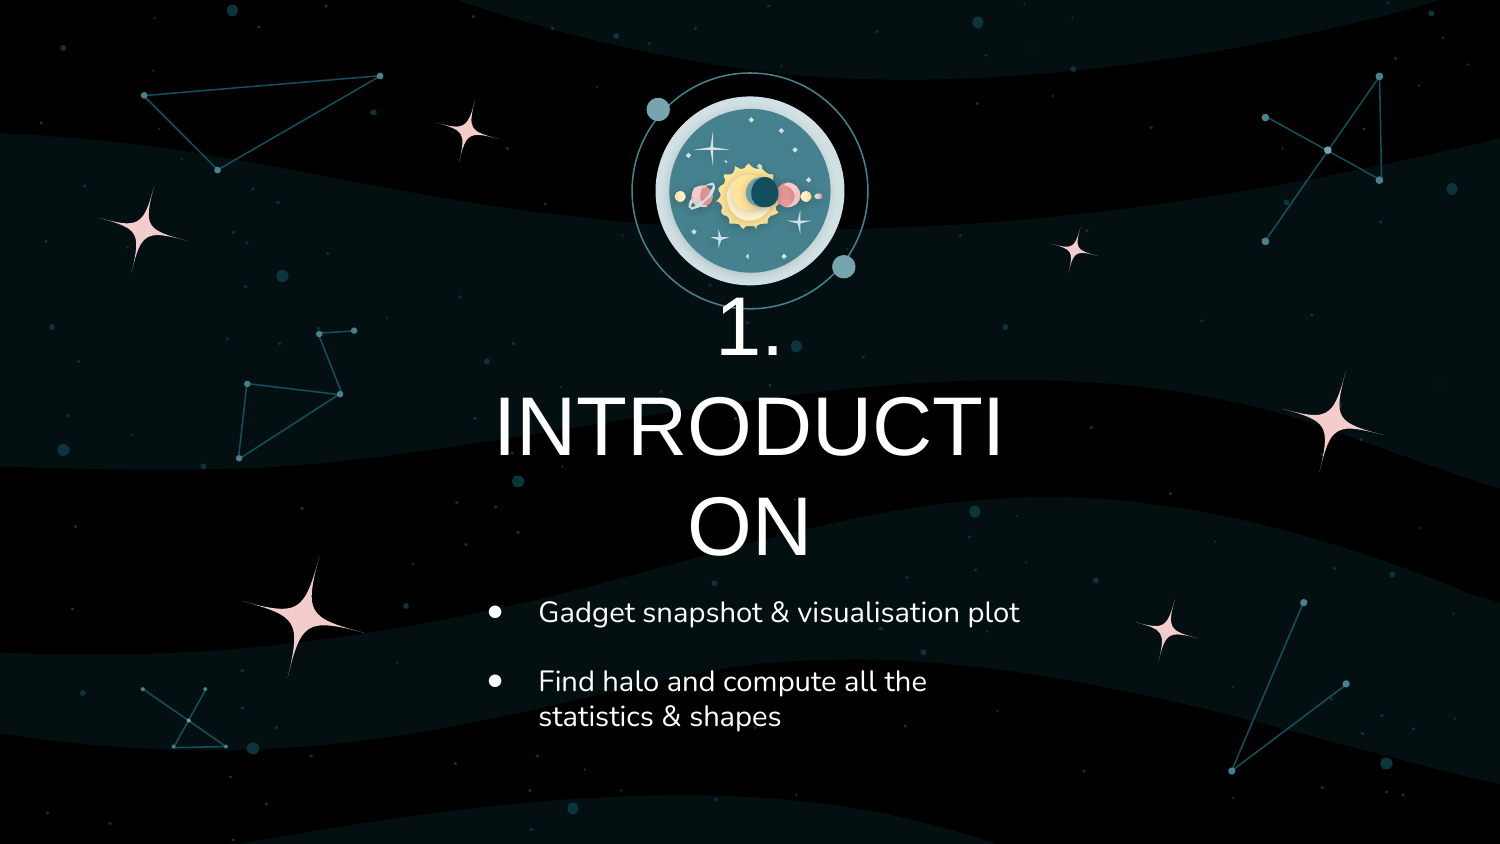

# 1. INTRODUCTION
Gadget snapshot & visualisation plot

Find halo and compute all the statistics & shapes